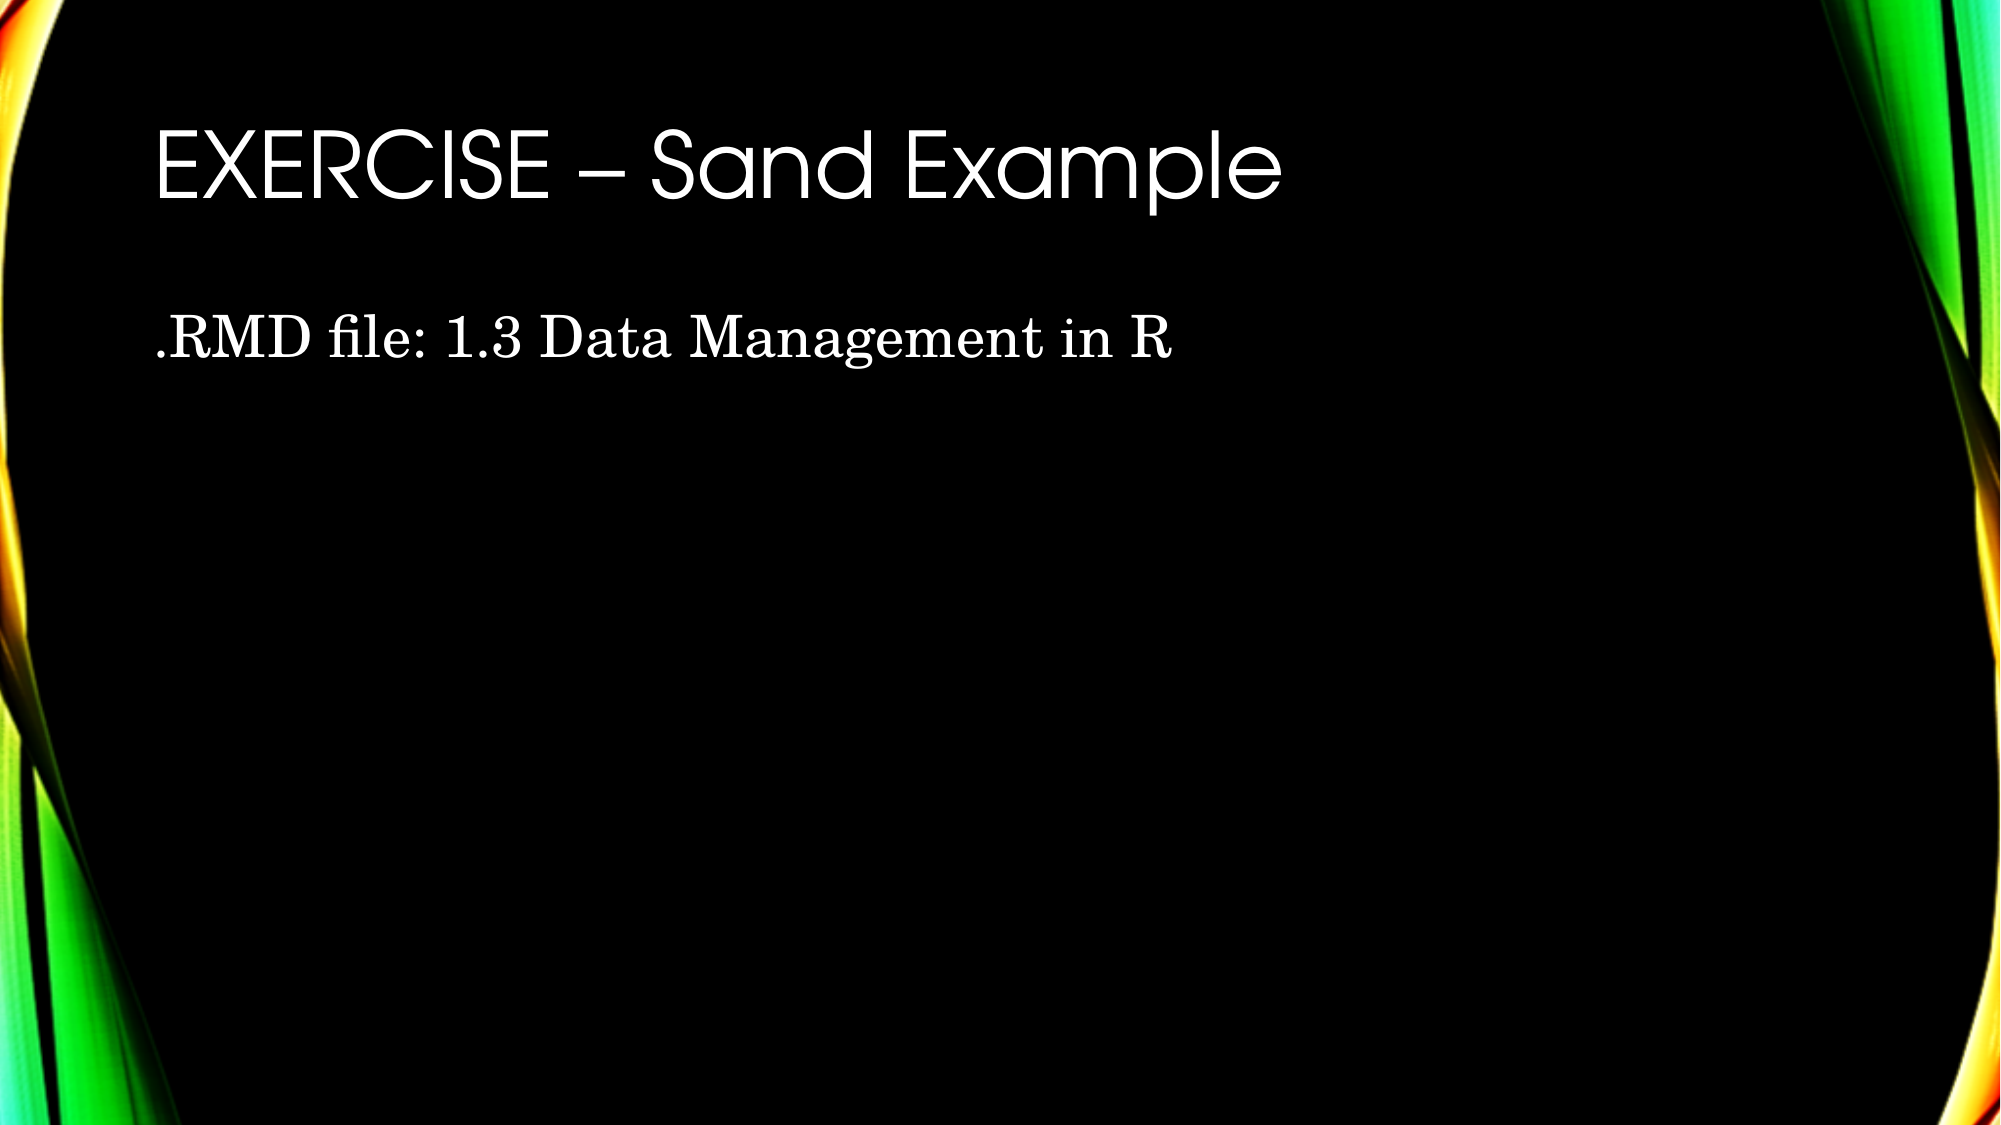

# EXERCISE – Sand Example
.RMD file: 1.3 Data Management in R